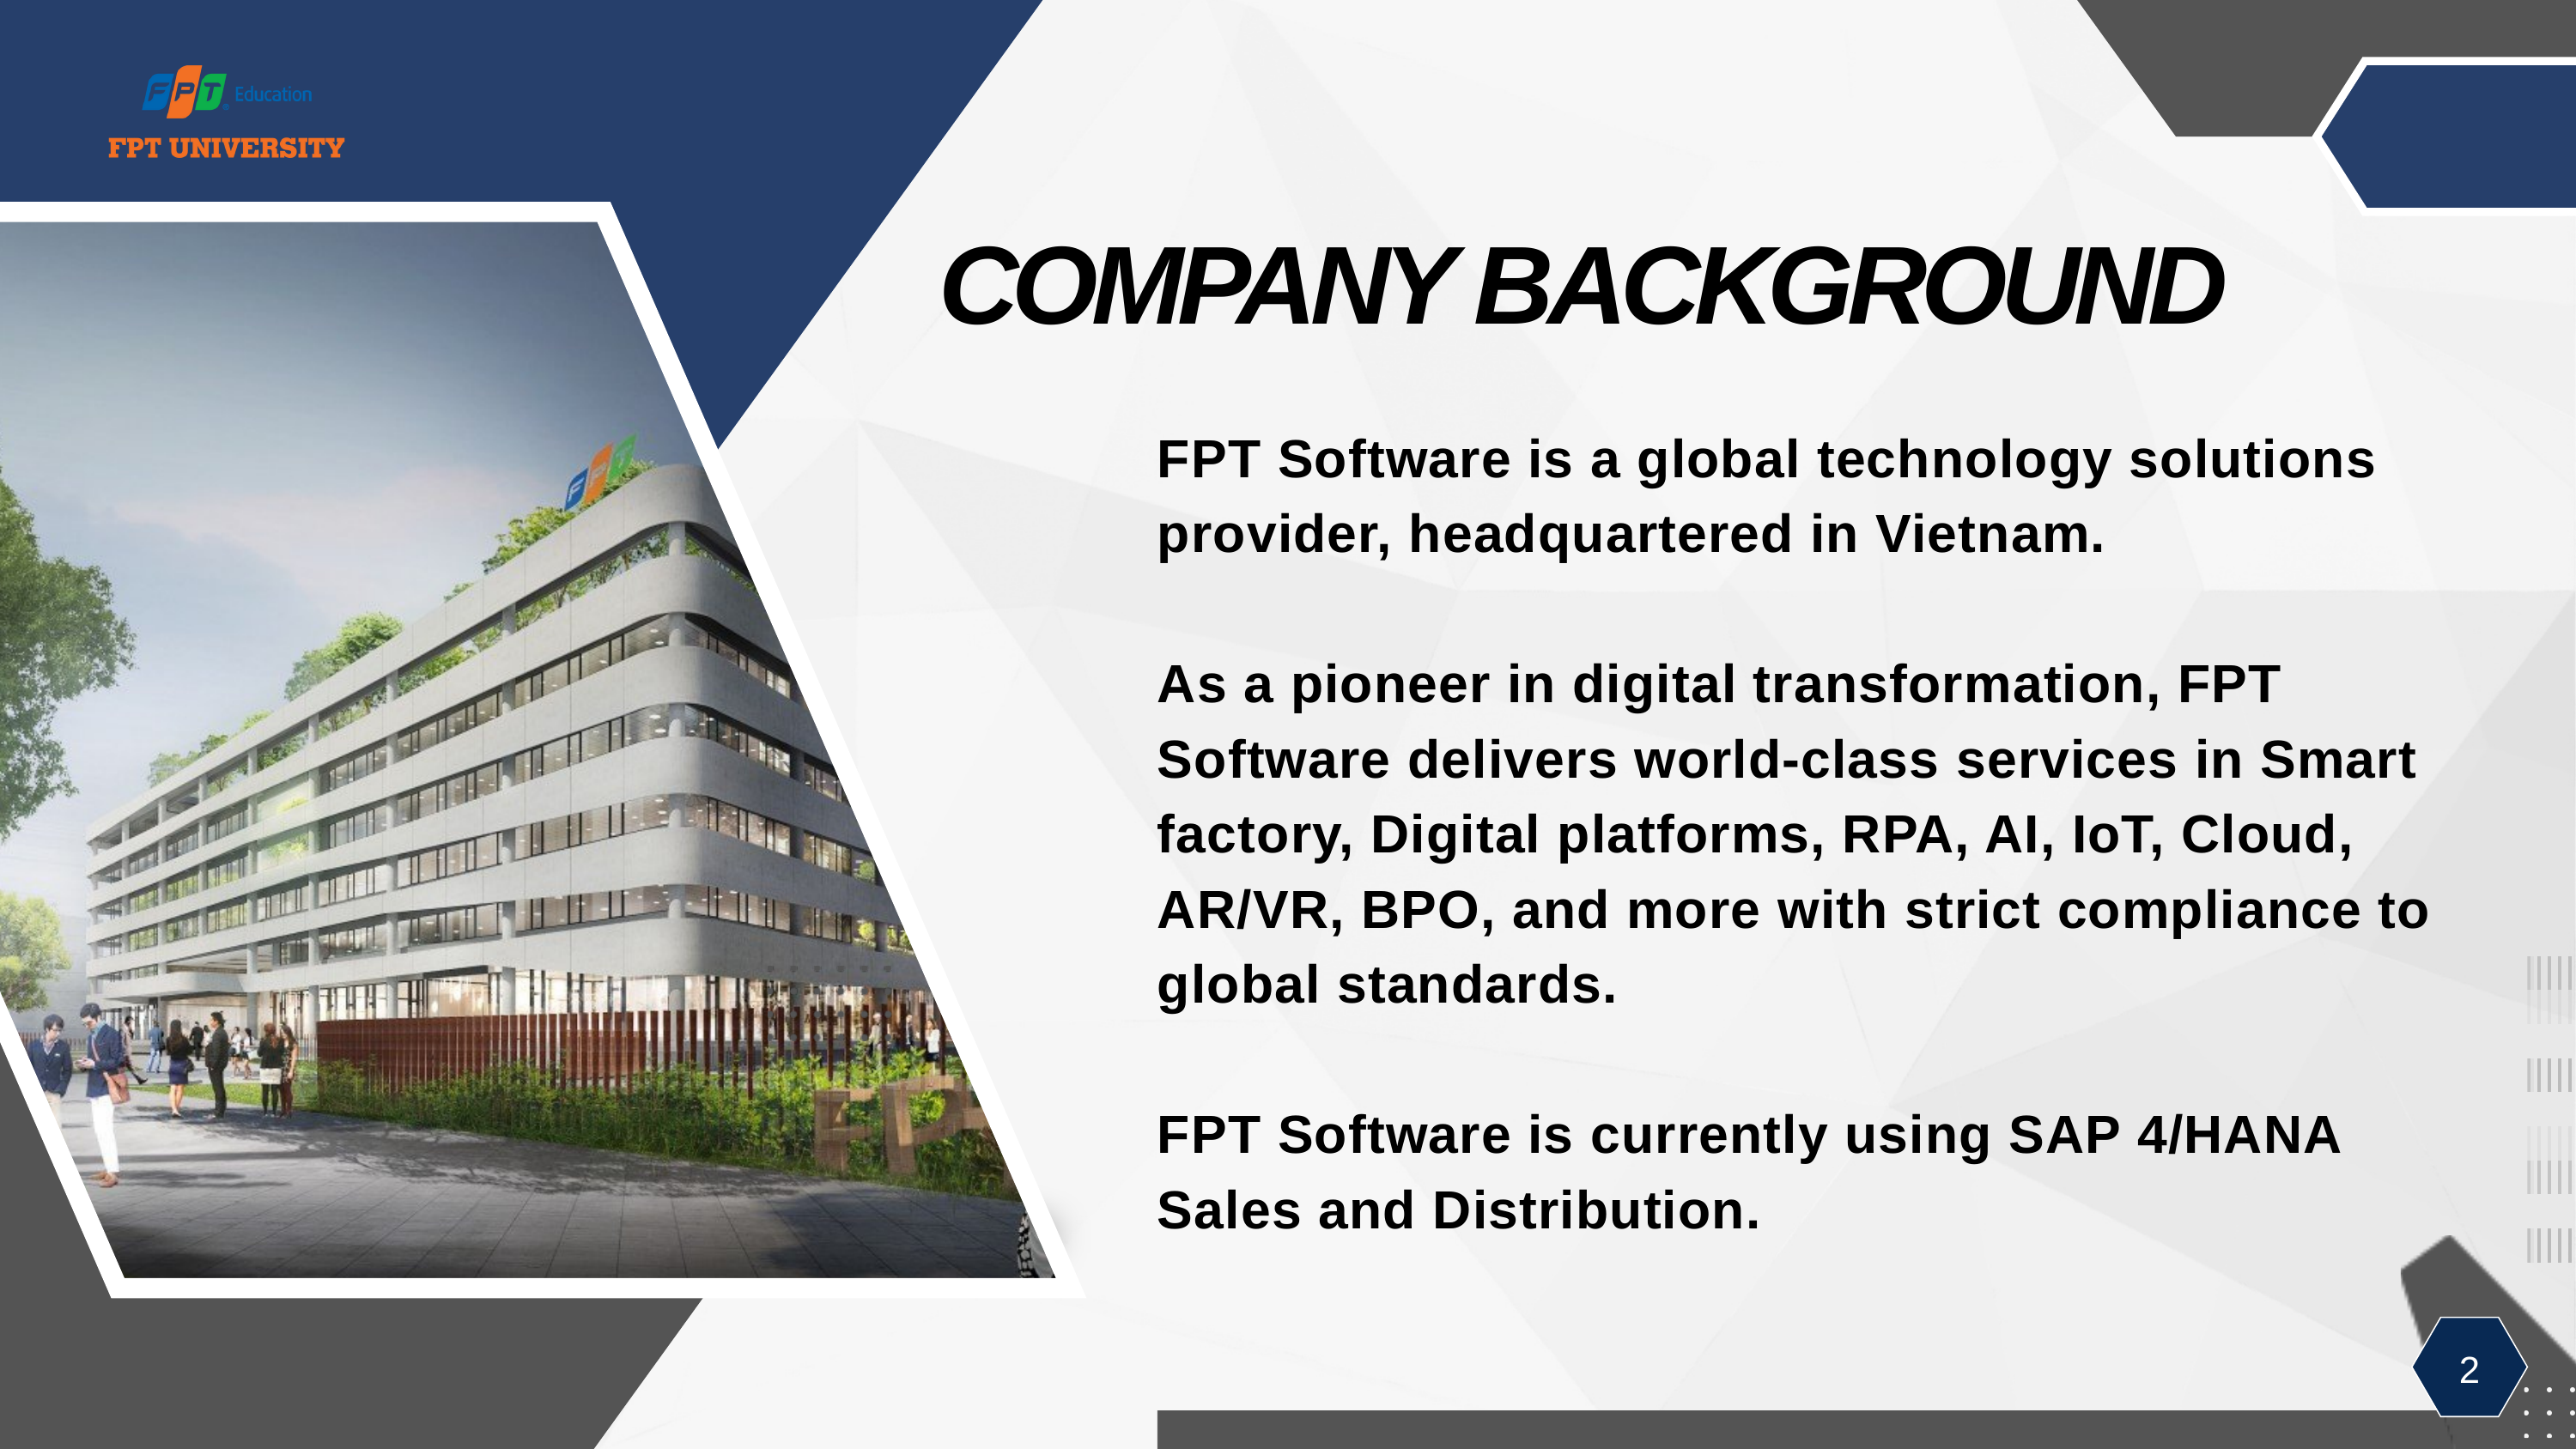

COMPANY BACKGROUND

FPT Software is a global technology solutions provider, headquartered in Vietnam.

As a pioneer in digital transformation, FPT Software delivers world-class services in Smart factory, Digital platforms, RPA, AI, IoT, Cloud, AR/VR, BPO, and more with strict compliance to global standards.

FPT Software is currently using SAP 4/HANA Sales and Distribution.

2